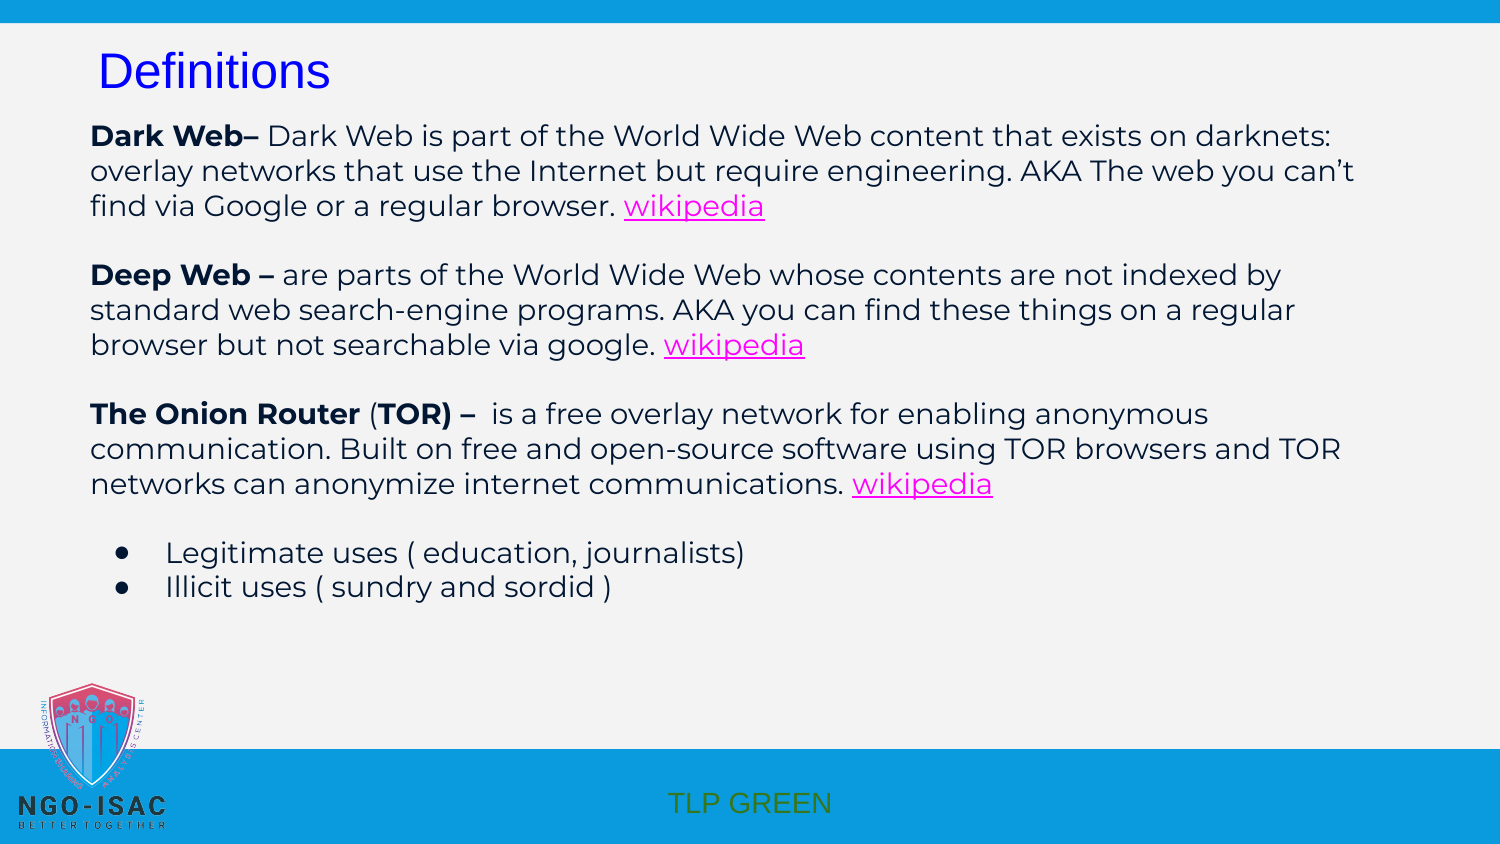

# Definitions
Dark Web– Dark Web is part of the World Wide Web content that exists on darknets: overlay networks that use the Internet but require engineering. AKA The web you can’t find via Google or a regular browser. wikipedia
Deep Web – are parts of the World Wide Web whose contents are not indexed by standard web search-engine programs. AKA you can find these things on a regular browser but not searchable via google. wikipedia
The Onion Router (TOR) –  is a free overlay network for enabling anonymous communication. Built on free and open-source software using TOR browsers and TOR networks can anonymize internet communications. wikipedia
Legitimate uses ( education, journalists)
Illicit uses ( sundry and sordid )